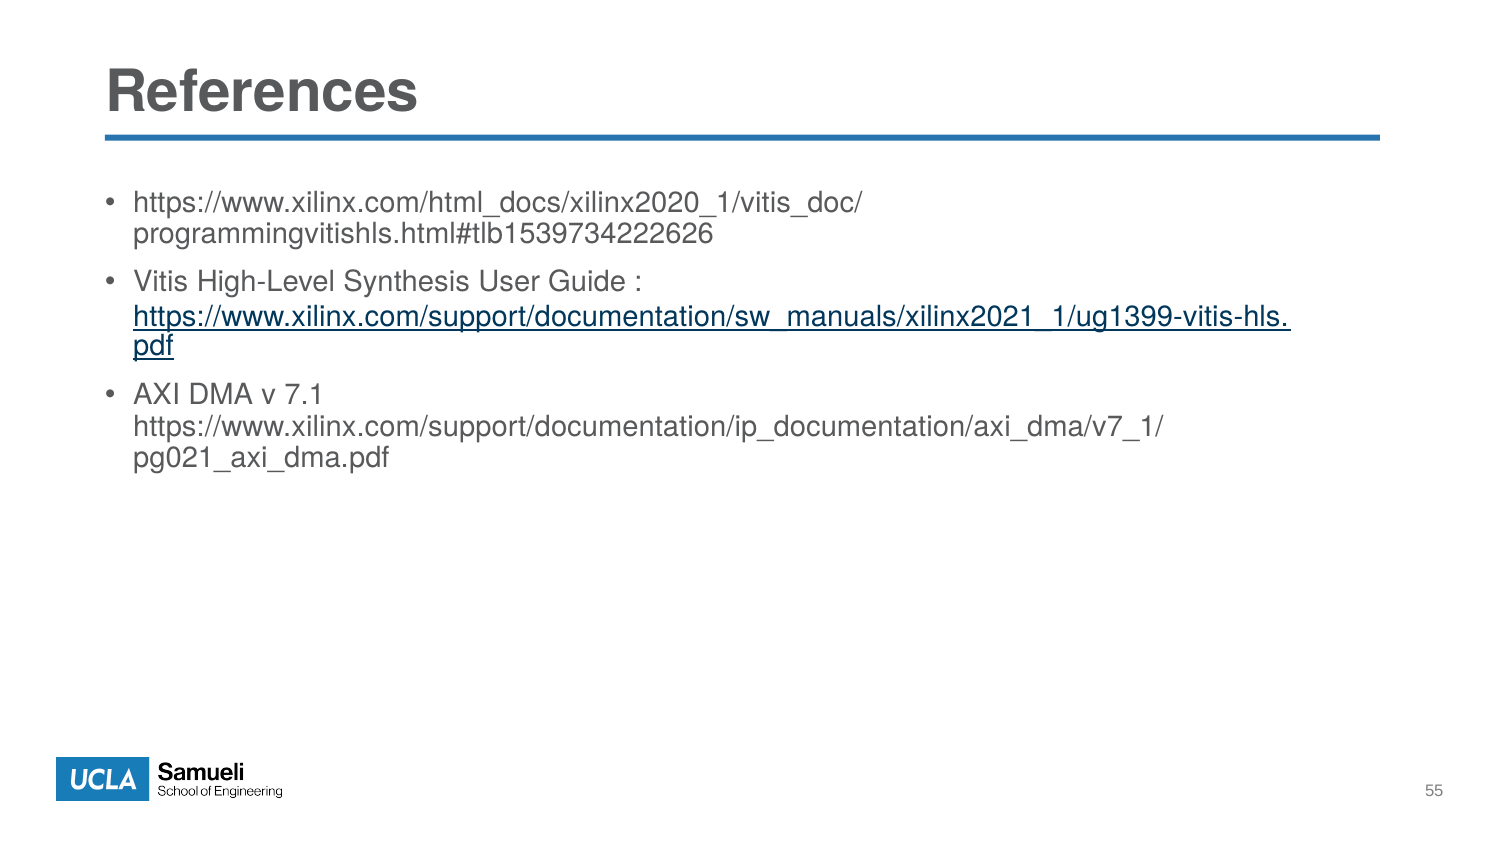

https://www.xilinx.com/html_docs/xilinx2020_1/vitis_doc/programmingvitishls.html#tlb1539734222626
# References
https://www.xilinx.com/html_docs/xilinx2020_1/vitis_doc/programmingvitishls.html#tlb1539734222626
Vitis High-Level Synthesis User Guide : https://www.xilinx.com/support/documentation/sw_manuals/xilinx2021_1/ug1399-vitis-hls.pdf
AXI DMA v 7.1 https://www.xilinx.com/support/documentation/ip_documentation/axi_dma/v7_1/pg021_axi_dma.pdf
55